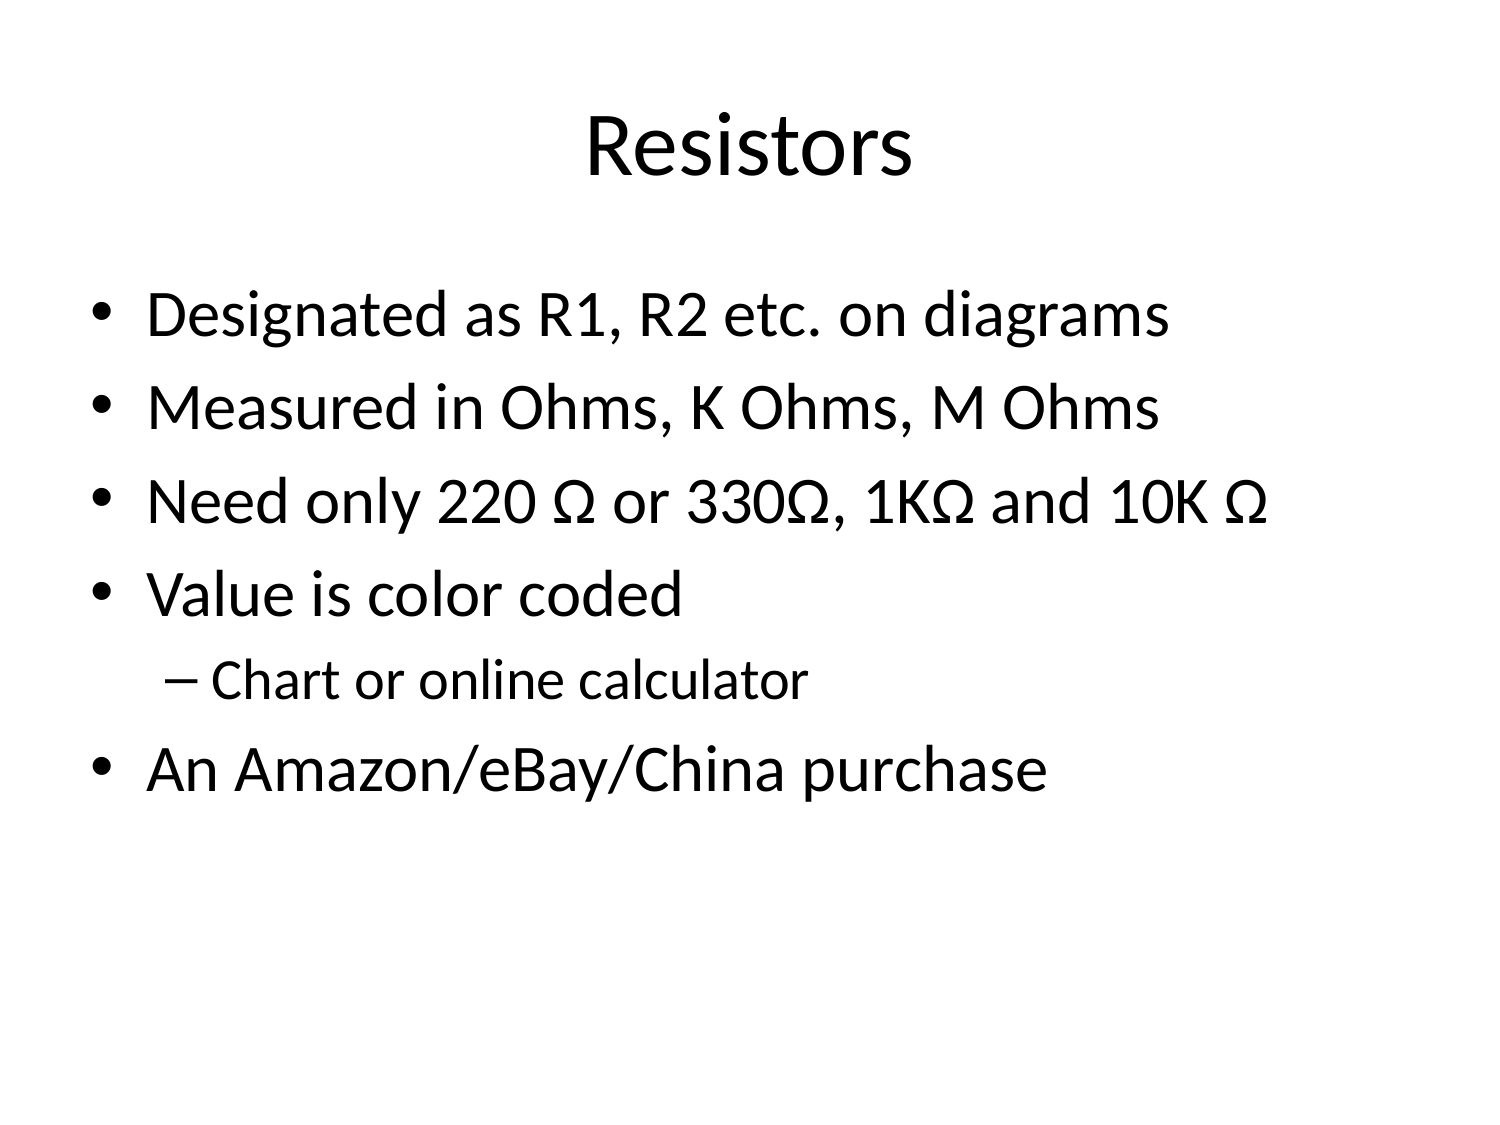

# Resistors
Designated as R1, R2 etc. on diagrams
Measured in Ohms, K Ohms, M Ohms
Need only 220 Ω or 330Ω, 1KΩ and 10K Ω
Value is color coded
Chart or online calculator
An Amazon/eBay/China purchase